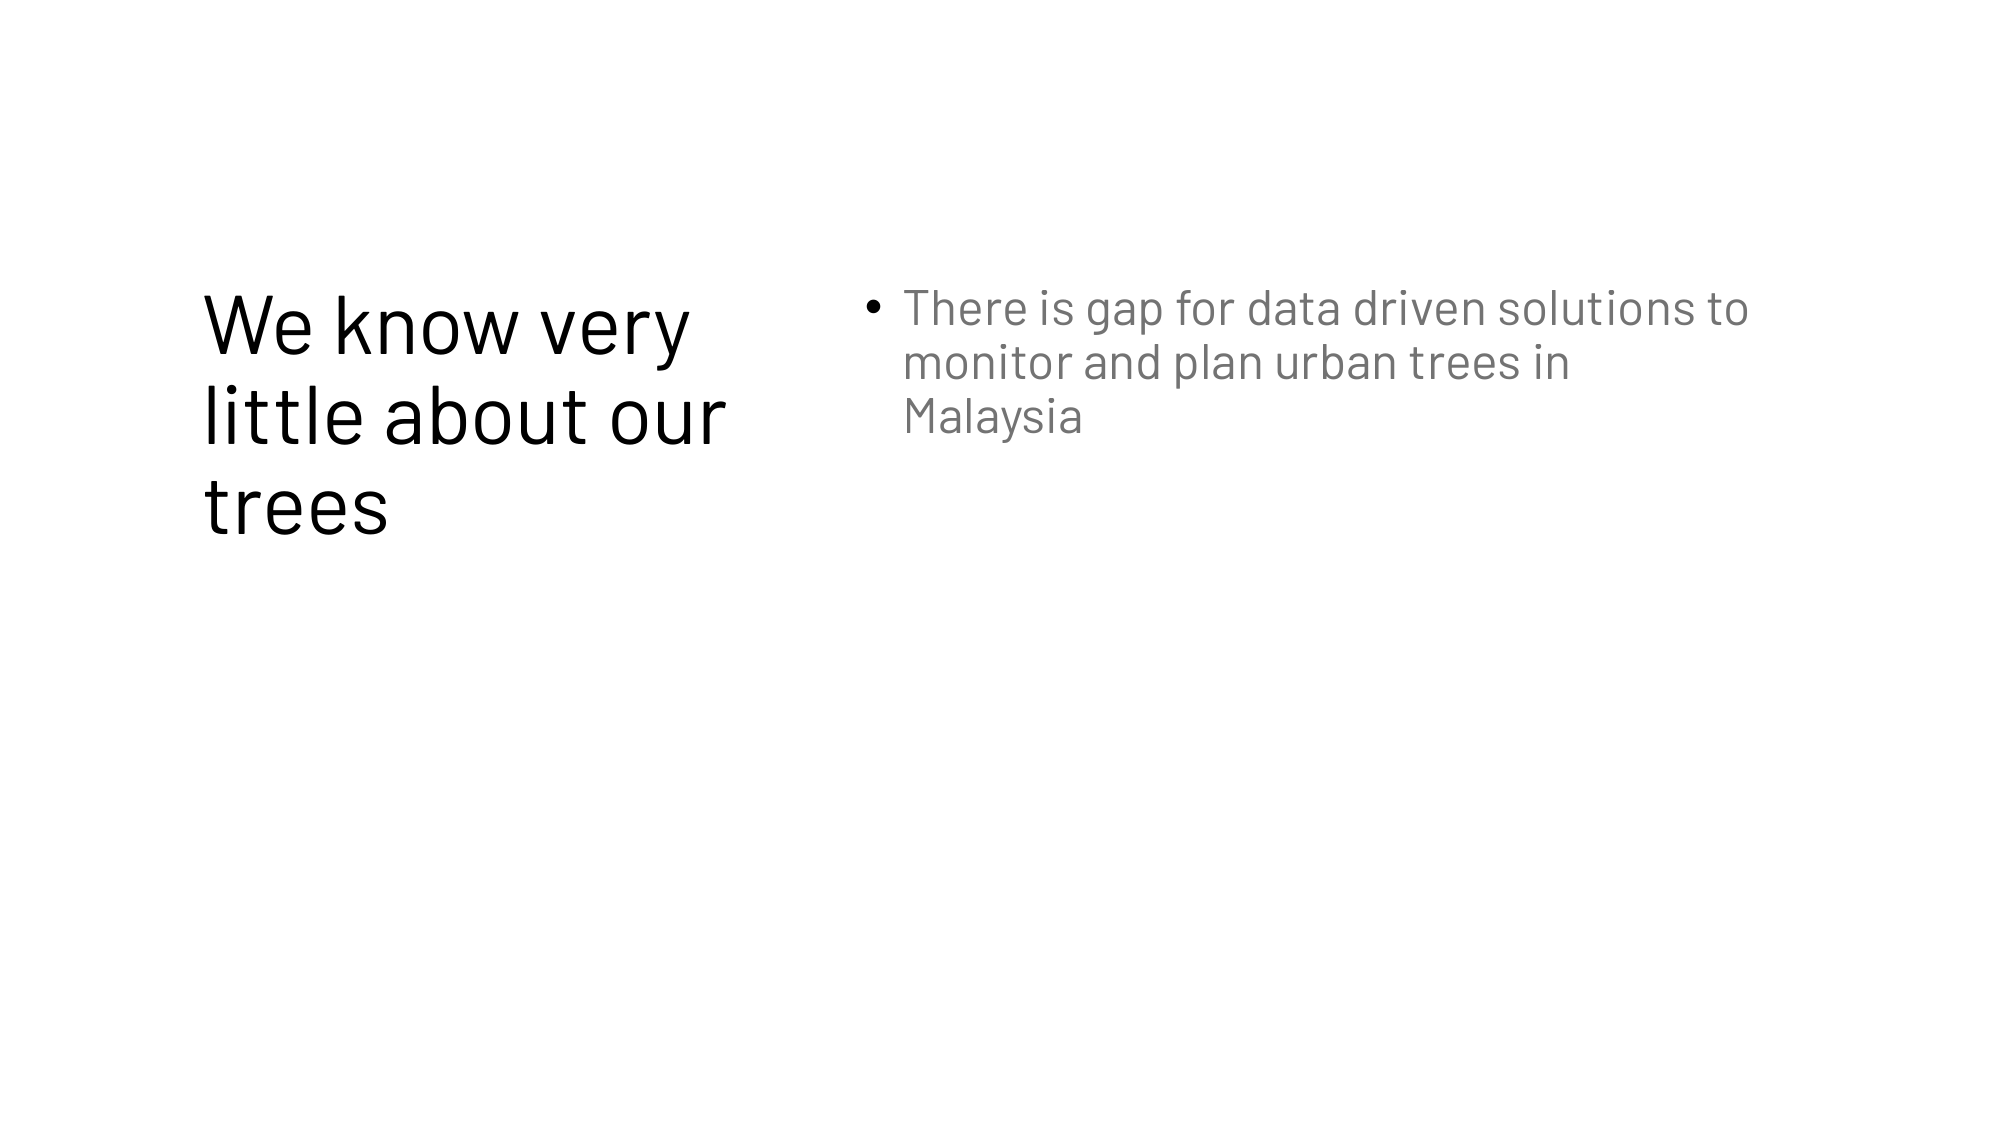

# We know very little about our trees
There is gap for data driven solutions to monitor and plan urban trees in Malaysia